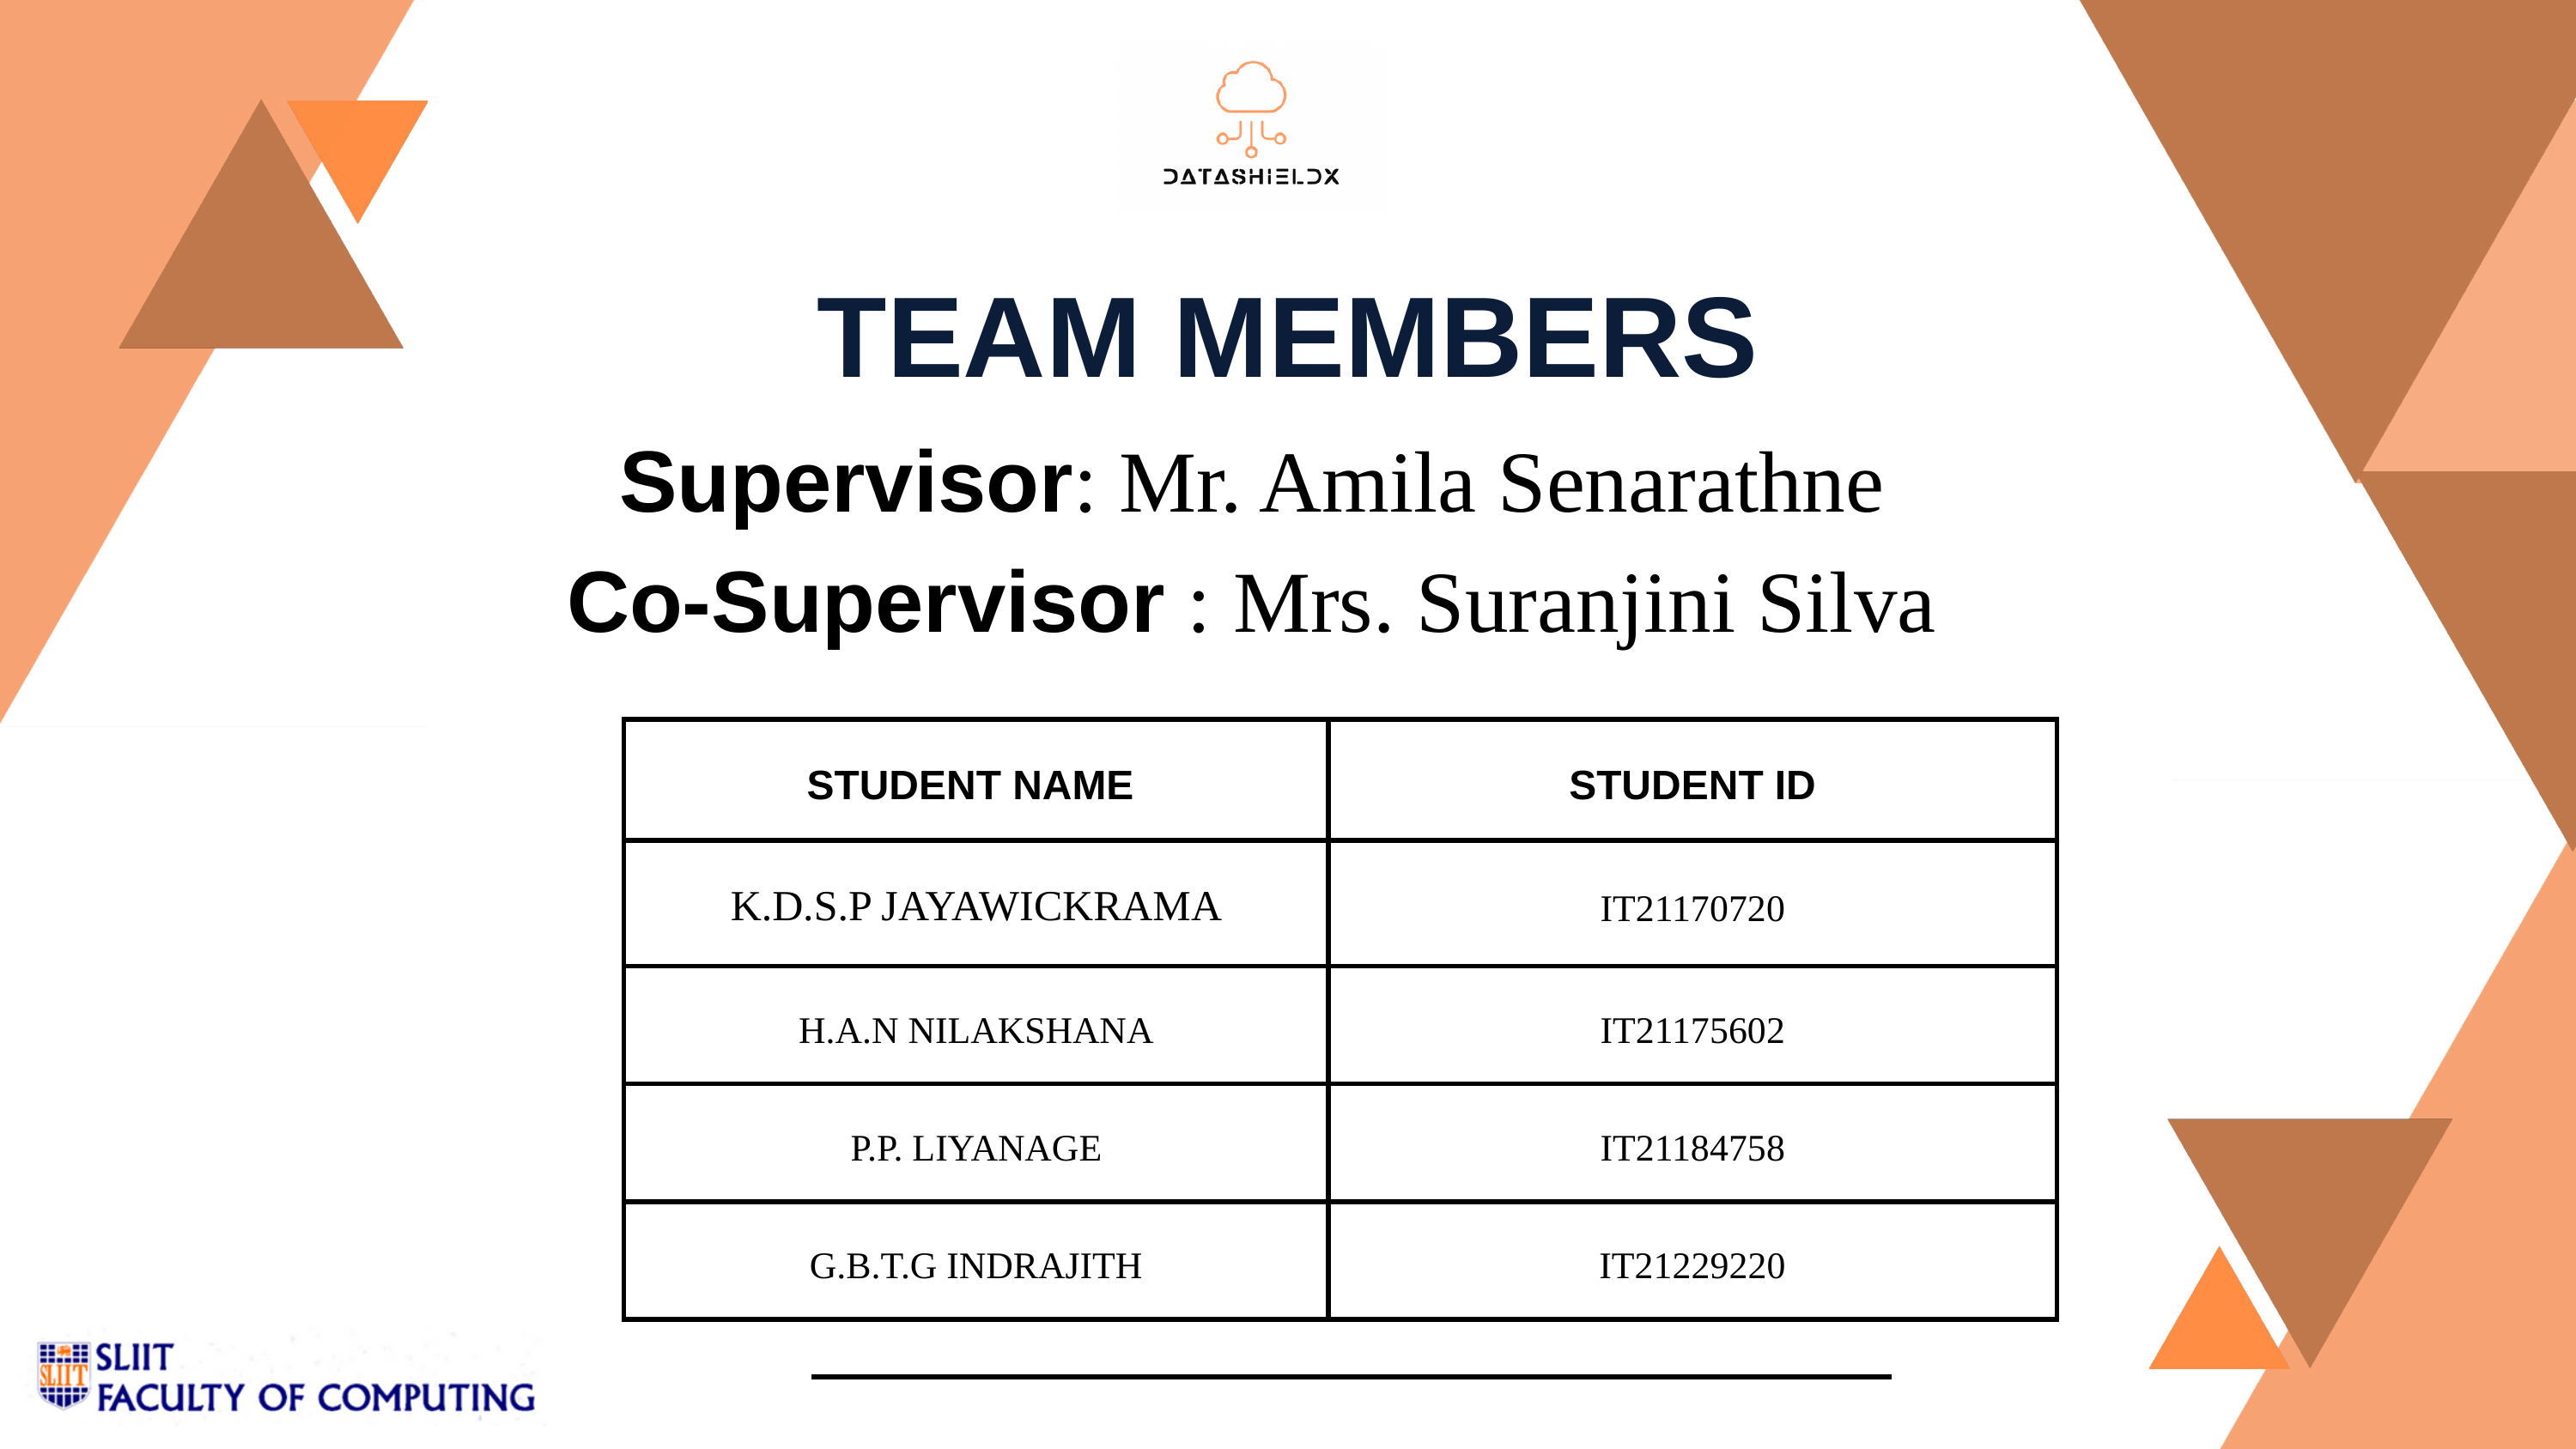

TEAM MEMBERS

Supervisor: Mr. Amila Senarathne

Co-Supervisor : Mrs. Suranjini Silva
| STUDENT NAME | STUDENT ID |
| --- | --- |
| K.D.S.P JAYAWICKRAMA | IT21170720 |
| H.A.N NILAKSHANA | IT21175602 |
| P.P. LIYANAGE | IT21184758 |
| G.B.T.G INDRAJITH | IT21229220 |